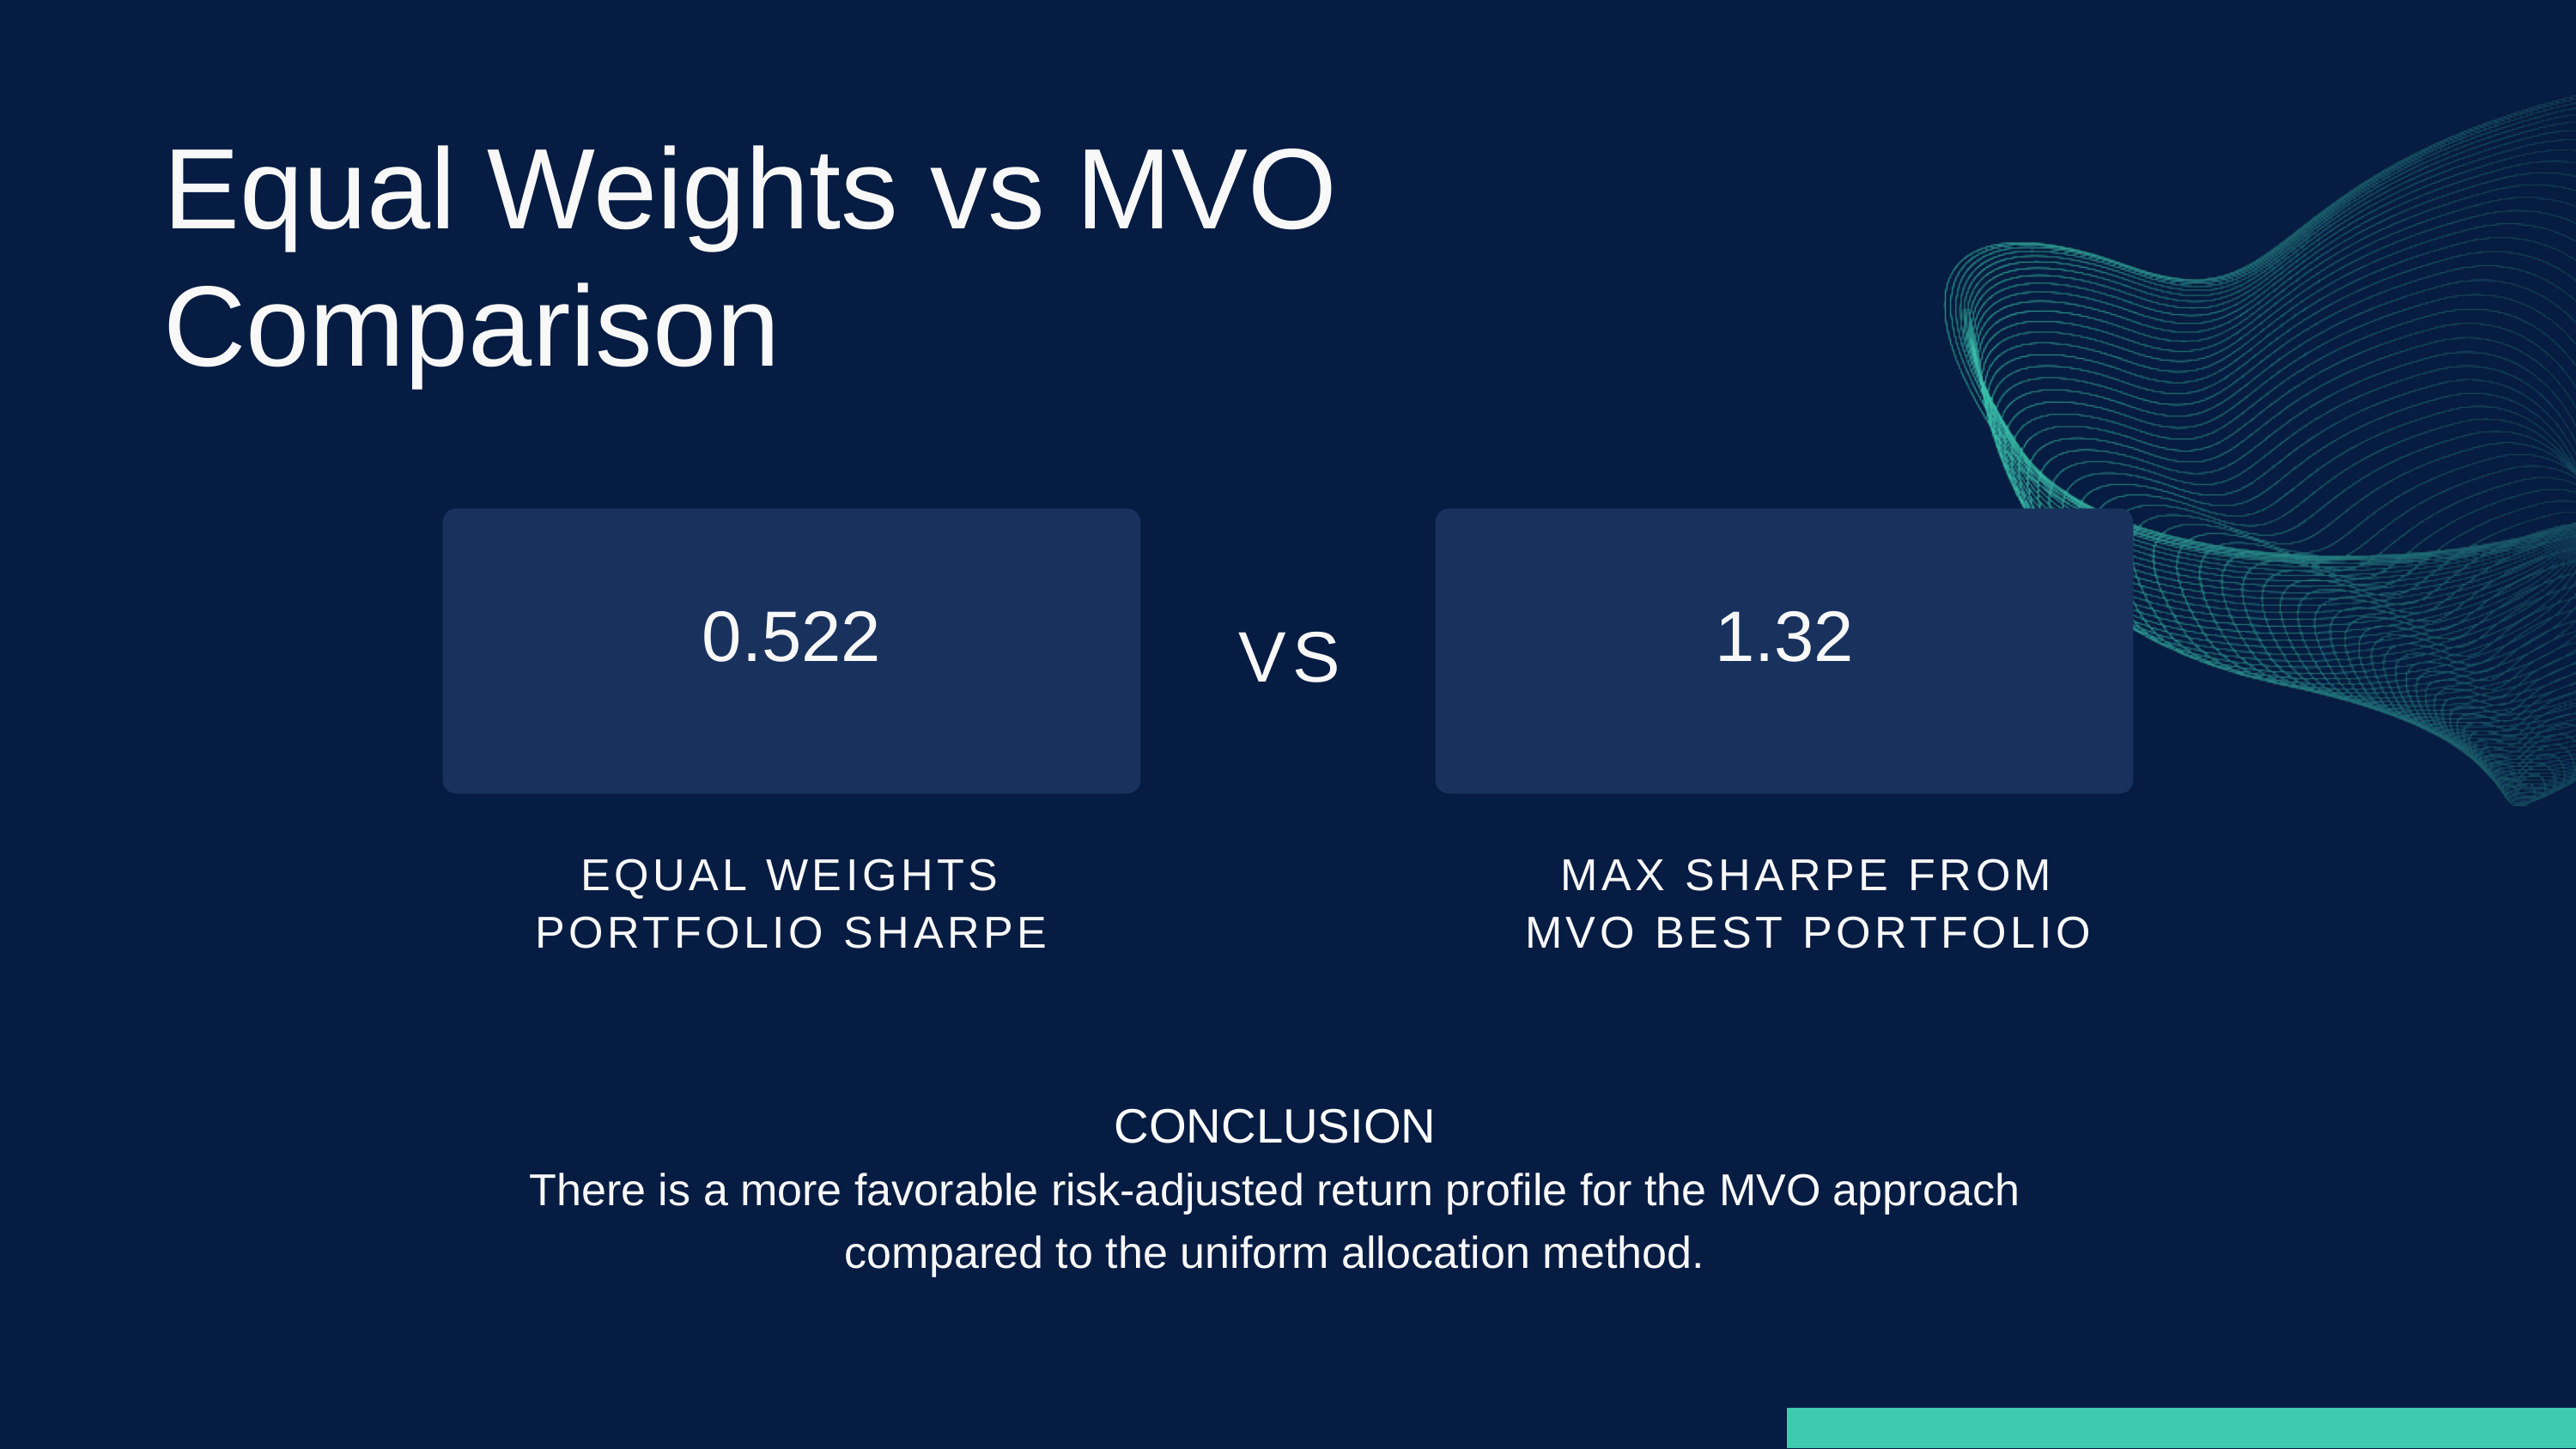

Equal Weights vs MVO
Comparison

0.522

1.32
VS
EQUAL WEIGHTS PORTFOLIO SHARPE
MAX SHARPE FROM MVO BEST PORTFOLIO
CONCLUSION
There is a more favorable risk-adjusted return profile for the MVO approach compared to the uniform allocation method.